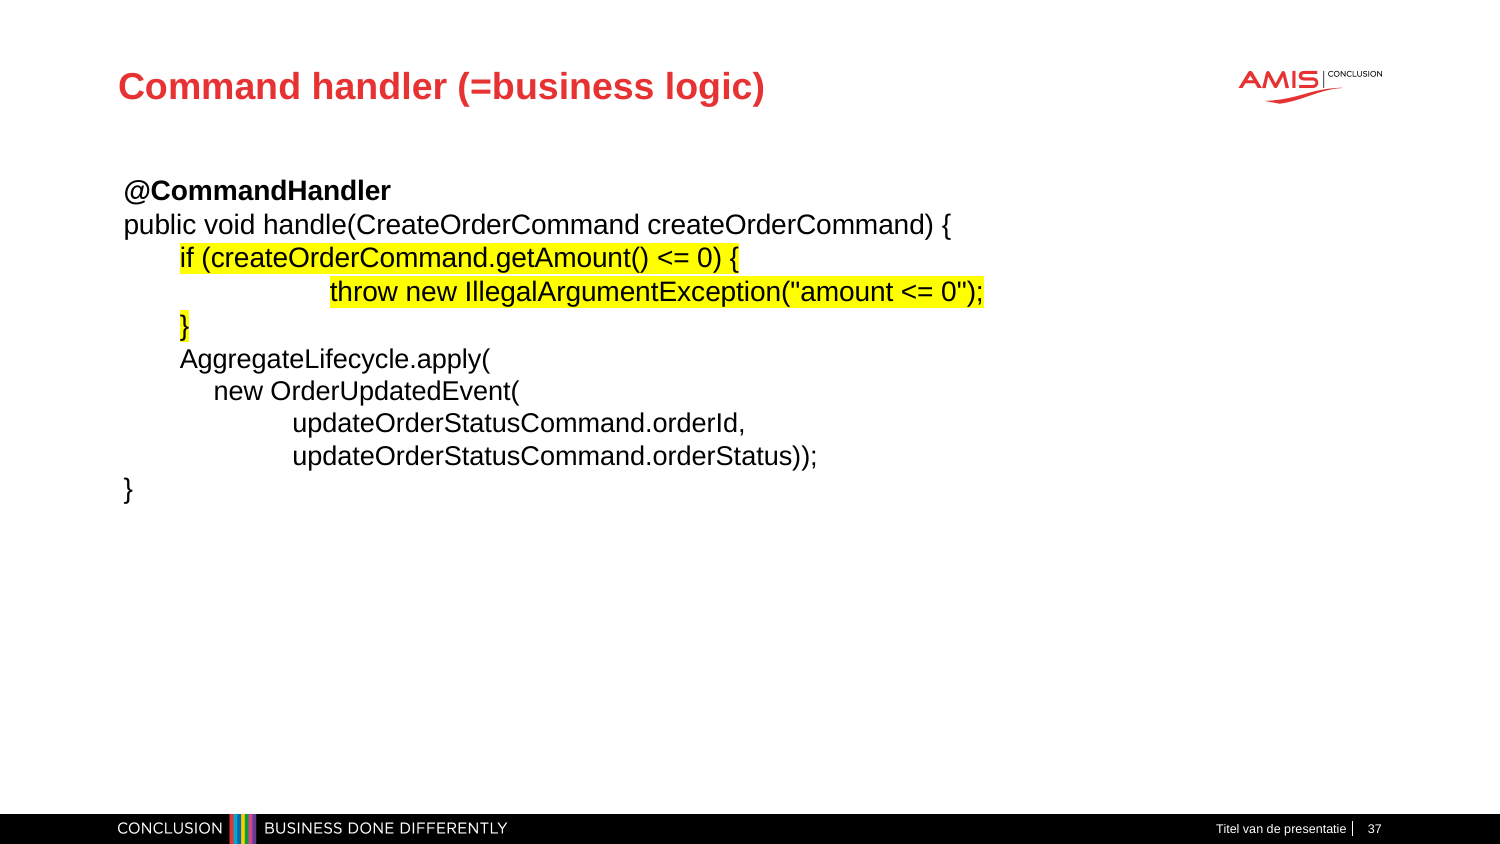

# Command handler (=business logic)
@CommandHandler
public void handle(CreateOrderCommand createOrderCommand) {
if (createOrderCommand.getAmount() <= 0) {
	throw new IllegalArgumentException("amount <= 0");
}
AggregateLifecycle.apply(
            new OrderUpdatedEvent(
updateOrderStatusCommand.orderId,
updateOrderStatusCommand.orderStatus));
}
Titel van de presentatie
37